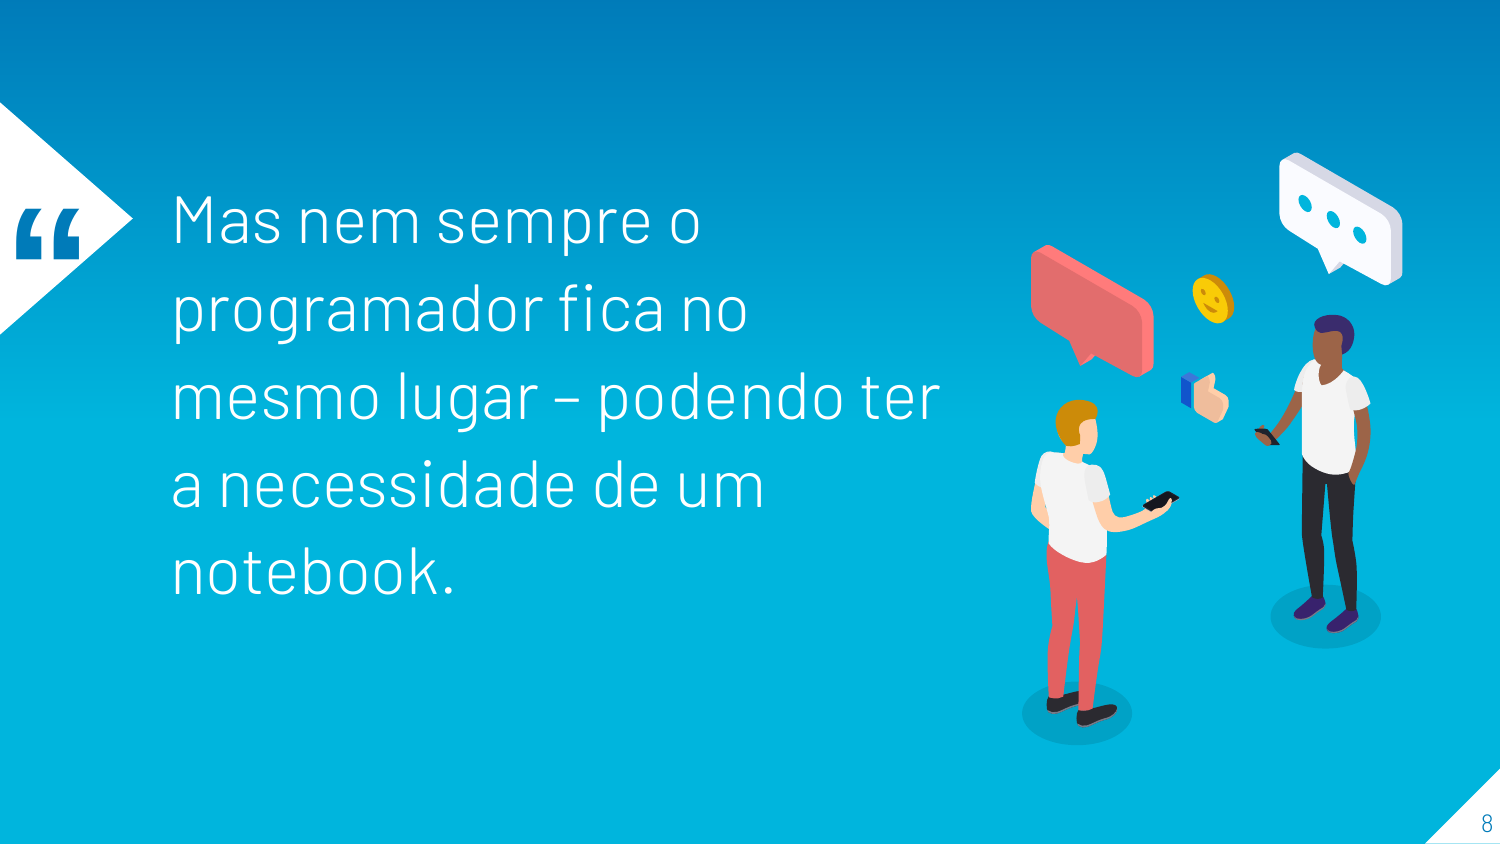

Mas nem sempre o programador fica no mesmo lugar – podendo ter a necessidade de um notebook.
8